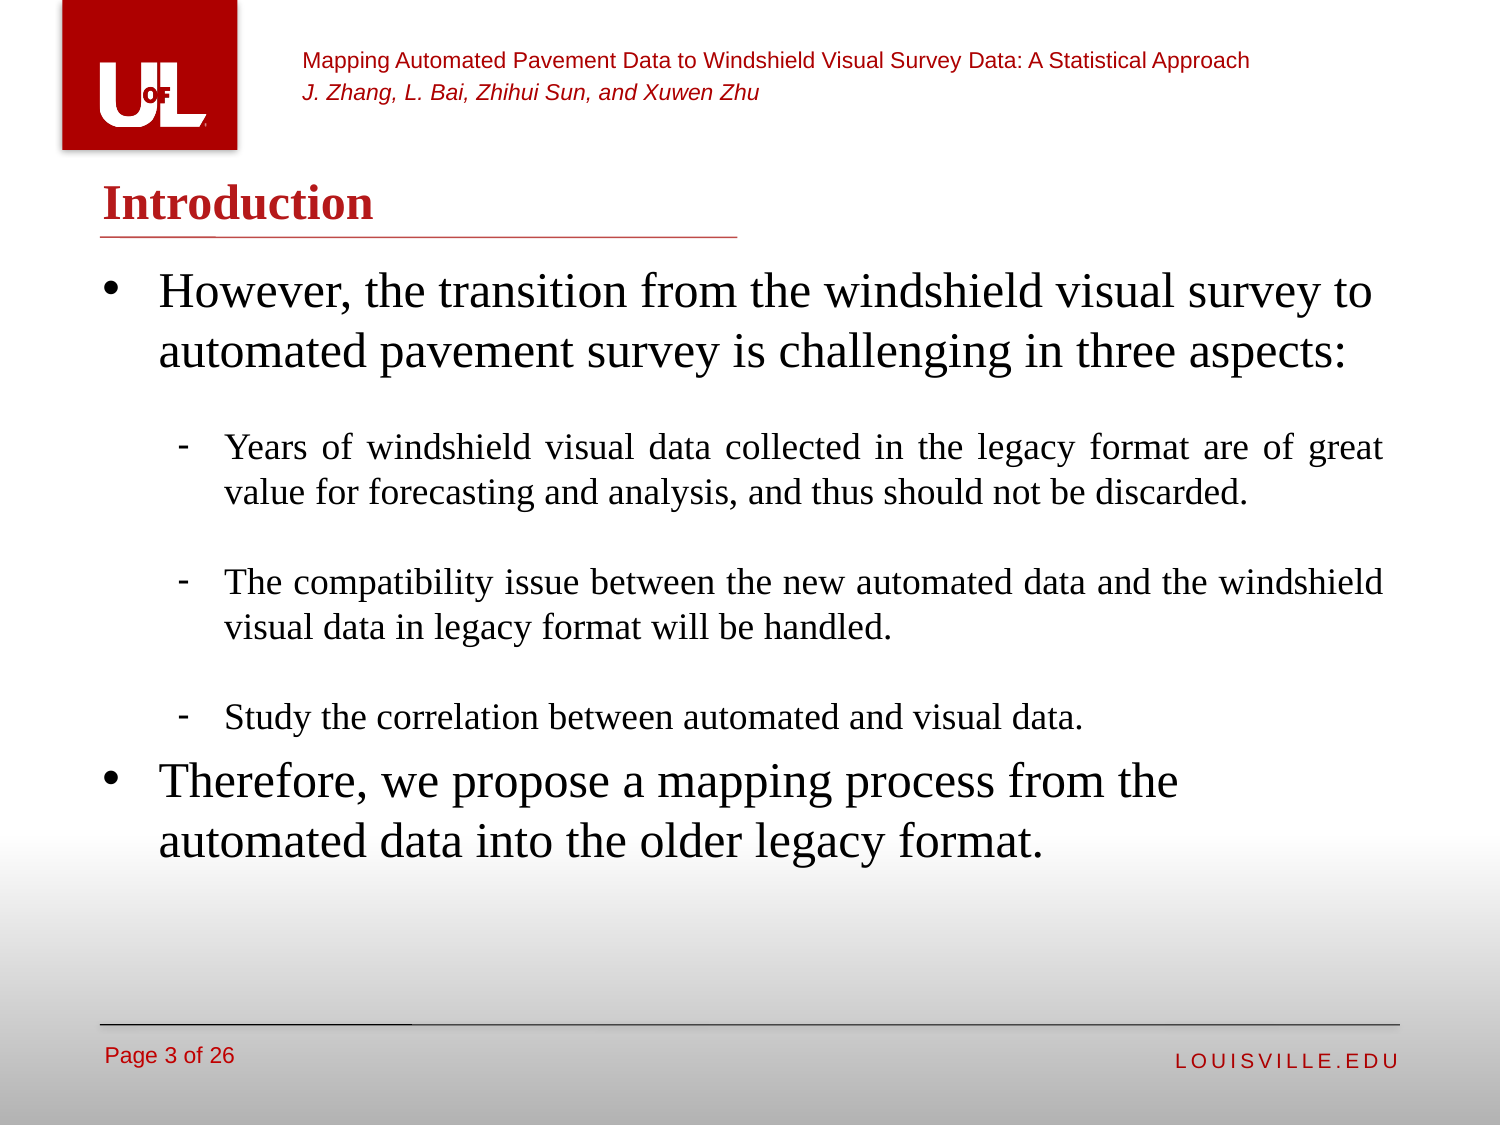

Mapping Automated Pavement Data to Windshield Visual Survey Data: A Statistical Approach
J. Zhang, L. Bai, Zhihui Sun, and Xuwen Zhu
# Introduction

However, the transition from the windshield visual survey to automated pavement survey is challenging in three aspects:

Years of windshield visual data collected in the legacy format are of great value for forecasting and analysis, and thus should not be discarded.

The compatibility issue between the new automated data and the windshield visual data in legacy format will be handled.

Study the correlation between automated and visual data.
Therefore, we propose a mapping process from the automated data into the older legacy format.

Page 3 of 26